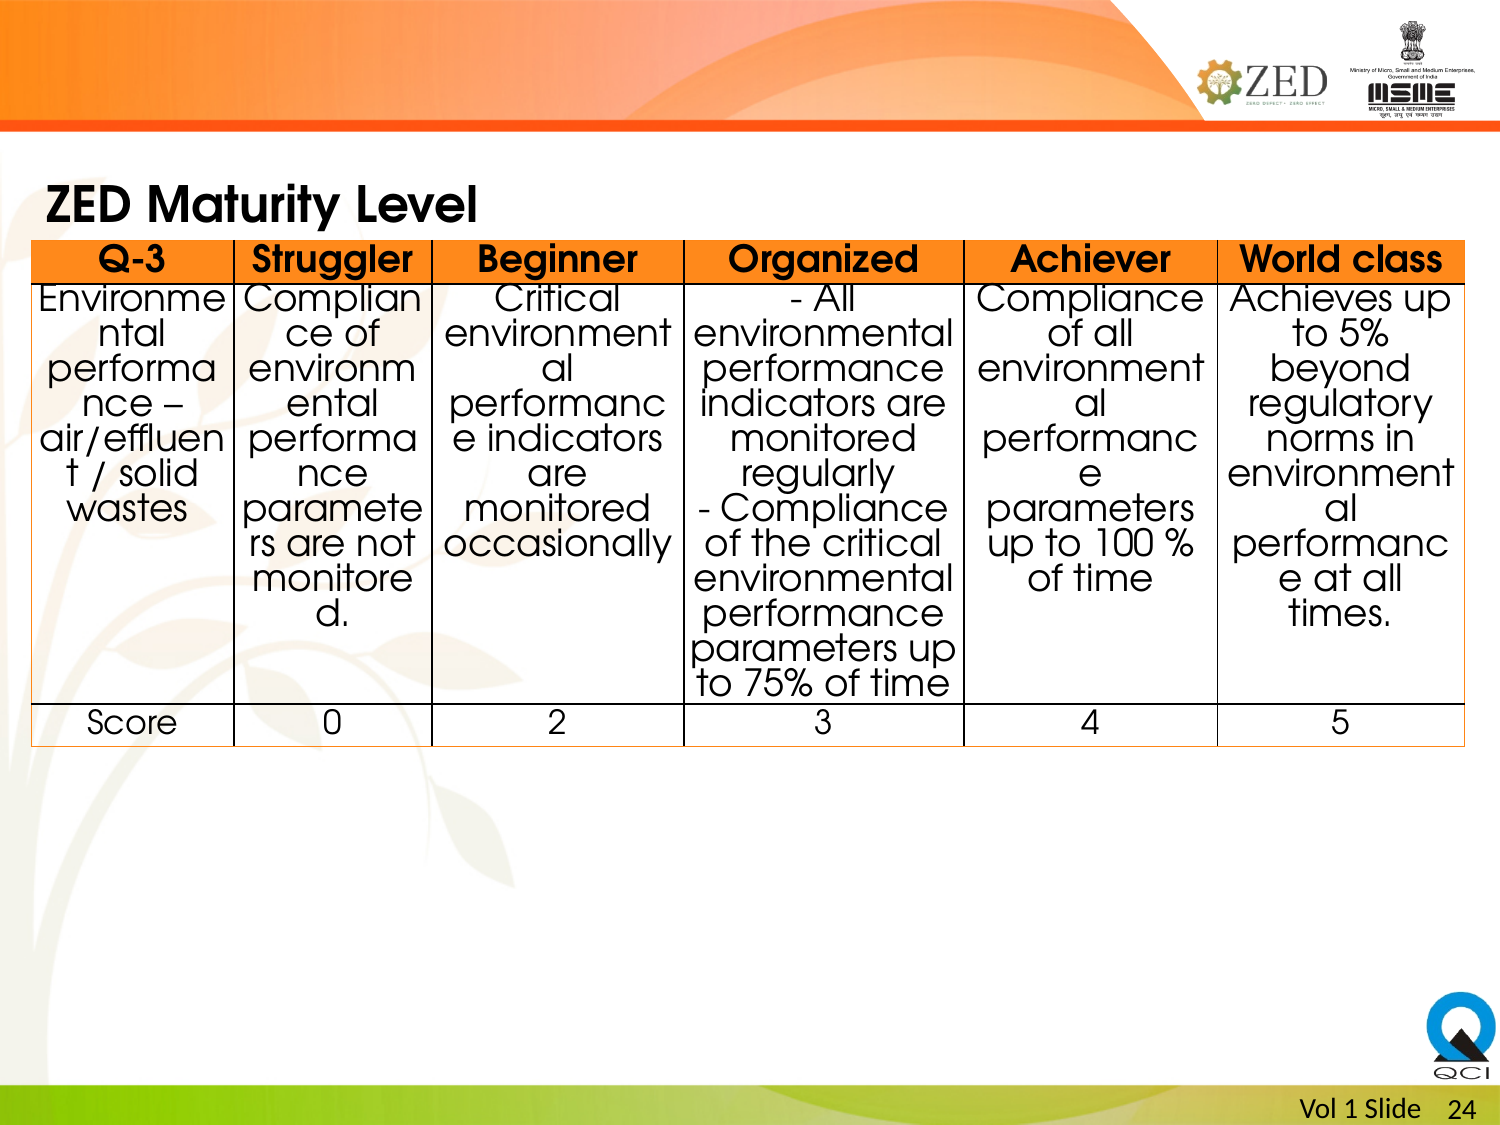

ZED Maturity Level
| Q-3 | Struggler | Beginner | Organized | Achiever | World class |
| --- | --- | --- | --- | --- | --- |
| Environmental performance – air/effluent / solid wastes | Compliance of environmental performance parameters are not monitored. | Critical environmental performance indicators are monitored occasionally | - All environmental performance indicators are monitored regularly - Compliance of the critical environmental performance parameters up to 75% of time | Compliance of all environmental performance parameters up to 100 % of time | Achieves up to 5% beyond regulatory norms in environmental performance at all times. |
| Score | 0 | 2 | 3 | 4 | 5 |